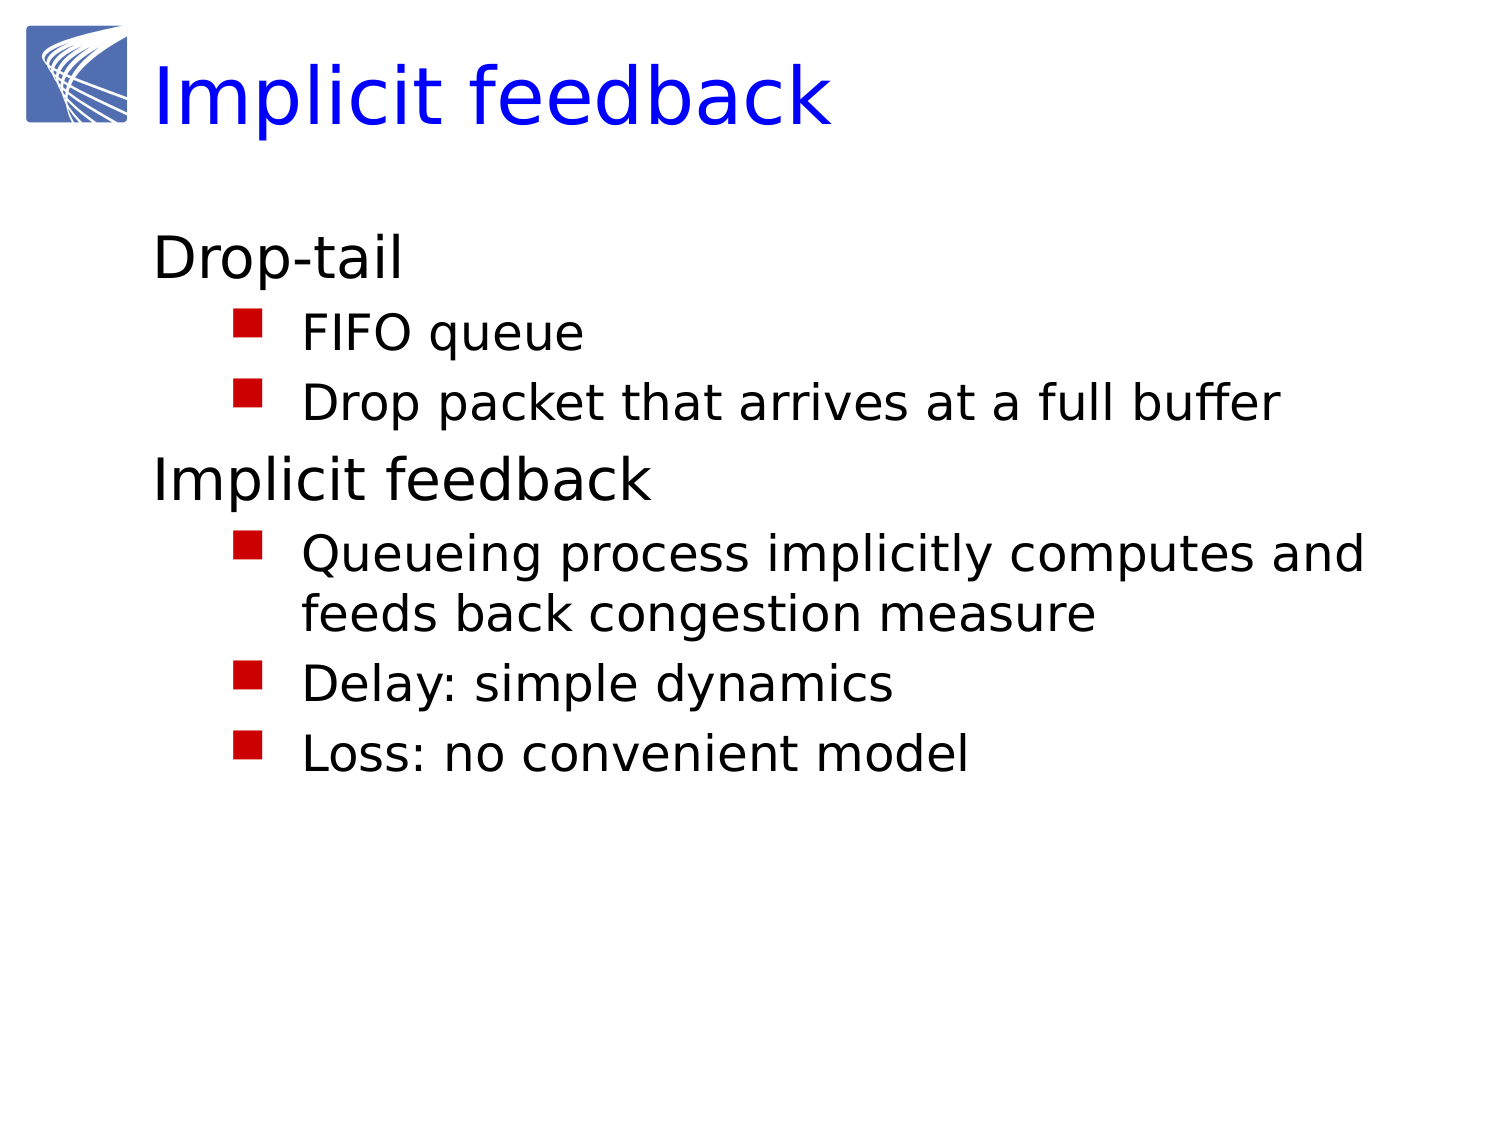

# Implicit feedback
Drop-tail
FIFO queue
Drop packet that arrives at a full buffer
Implicit feedback
Queueing process implicitly computes and feeds back congestion measure
Delay: simple dynamics
Loss: no convenient model